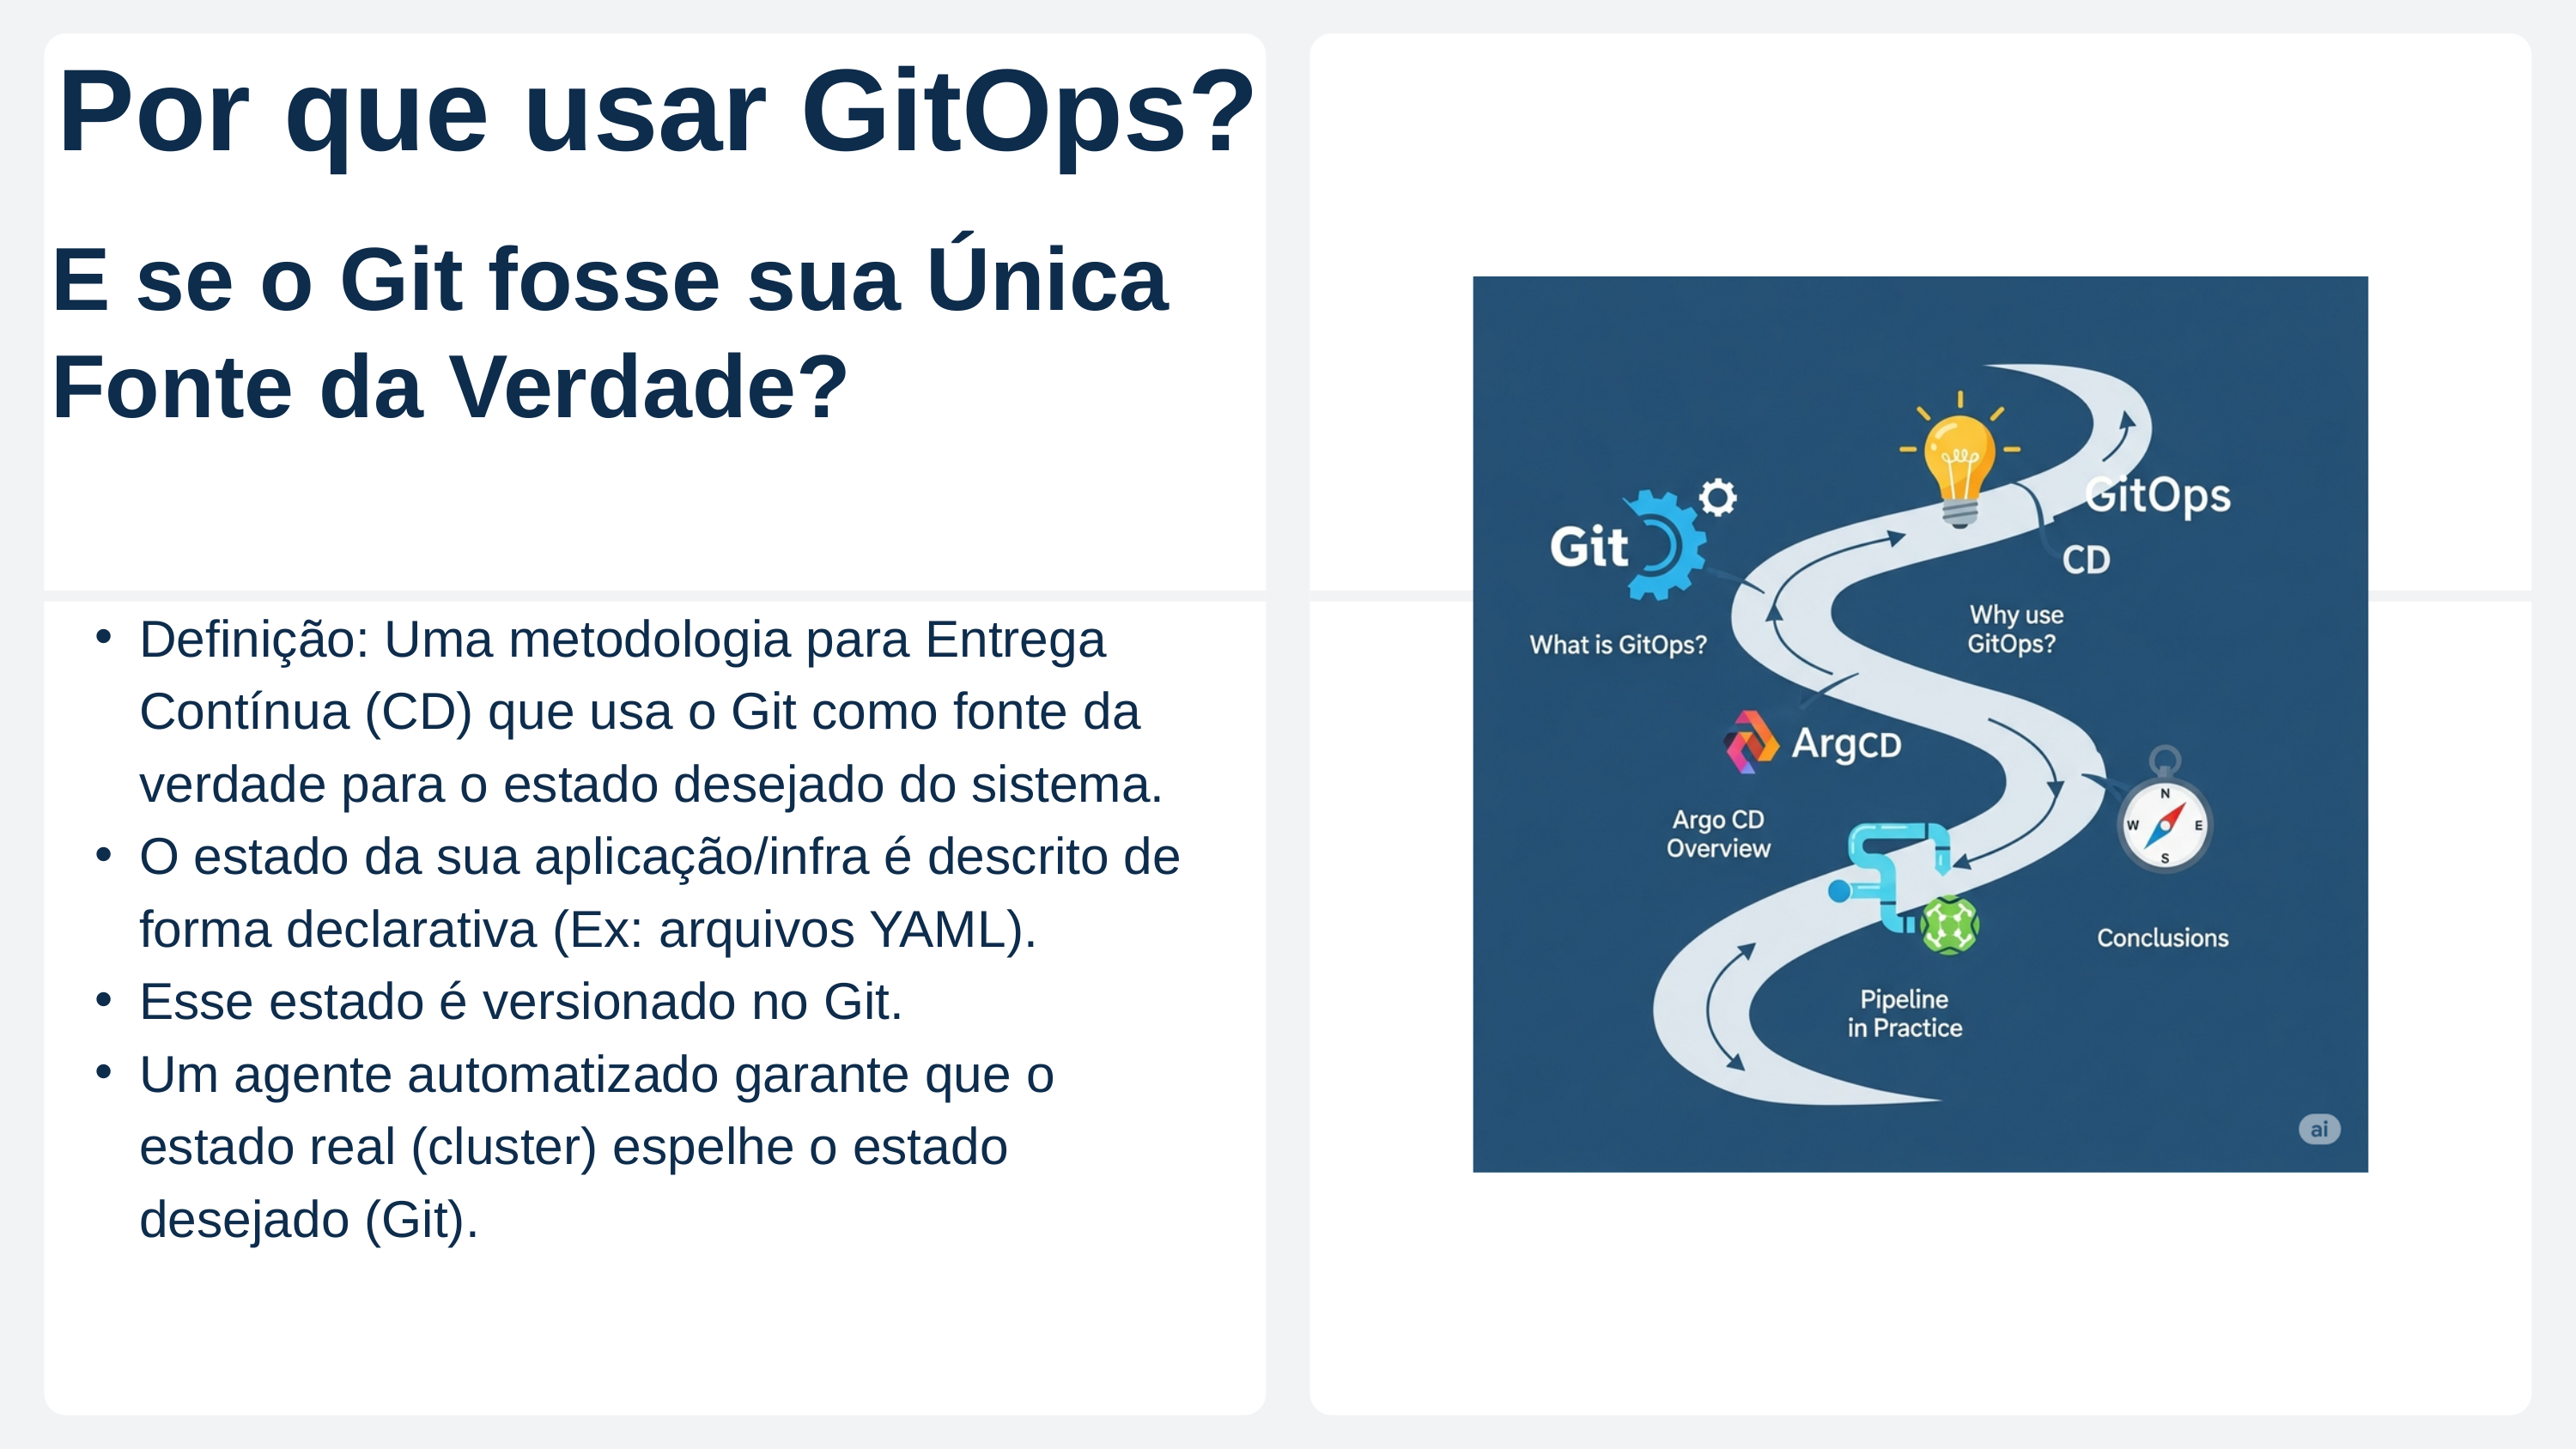

Por que usar GitOps?

E se o Git fosse sua Única Fonte da Verdade?

Definição: Uma metodologia para Entrega Contínua (CD) que usa o Git como fonte da verdade para o estado desejado do sistema.
O estado da sua aplicação/infra é descrito de forma declarativa (Ex: arquivos YAML).
Esse estado é versionado no Git.
Um agente automatizado garante que o estado real (cluster) espelhe o estado desejado (Git).